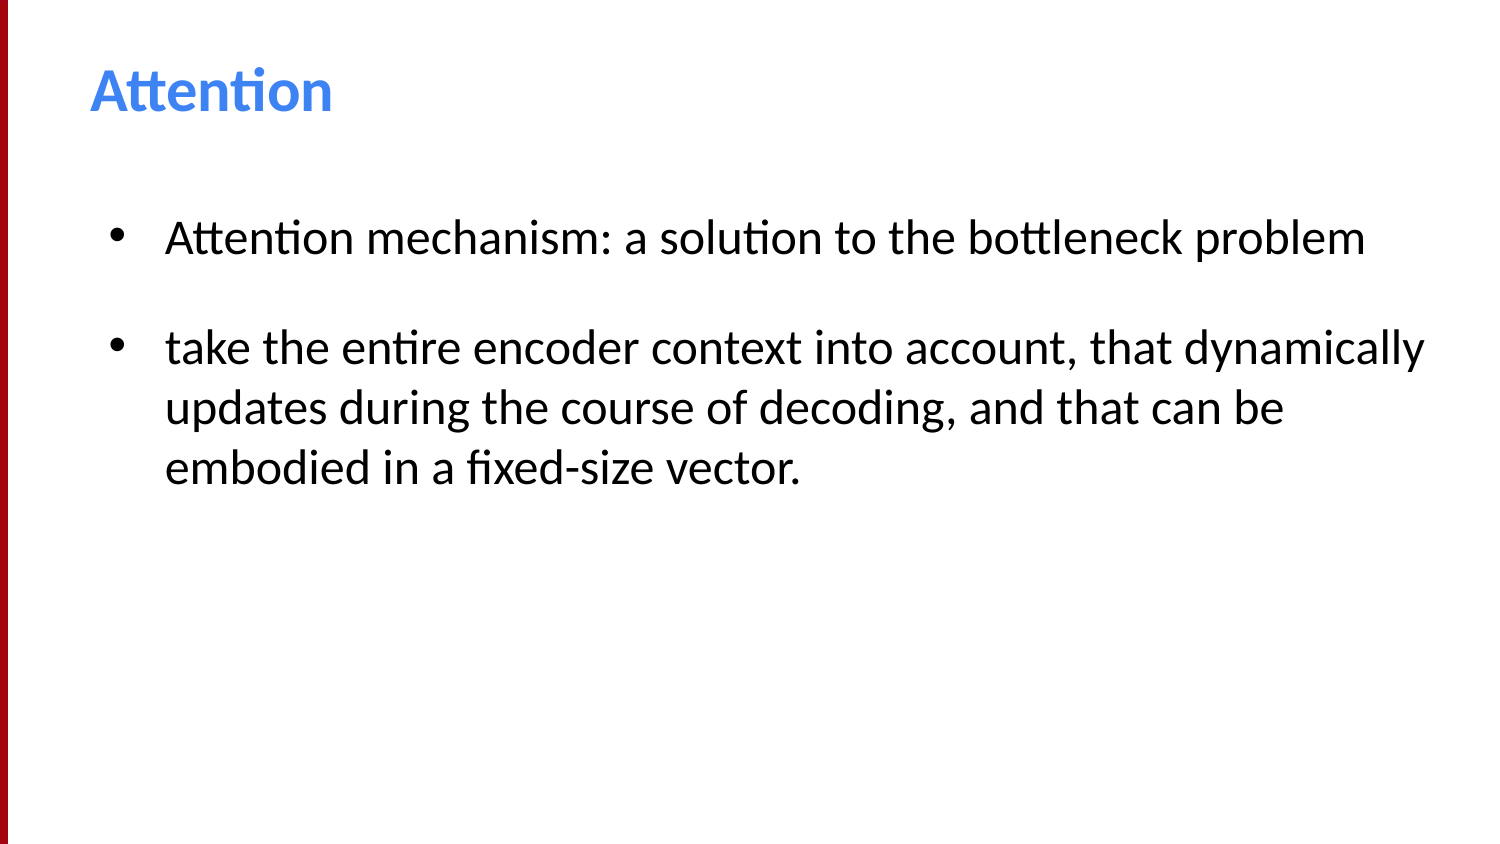

# Attention
Attention mechanism: a solution to the bottleneck problem
take the entire encoder context into account, that dynamically updates during the course of decoding, and that can be embodied in a ﬁxed-size vector.